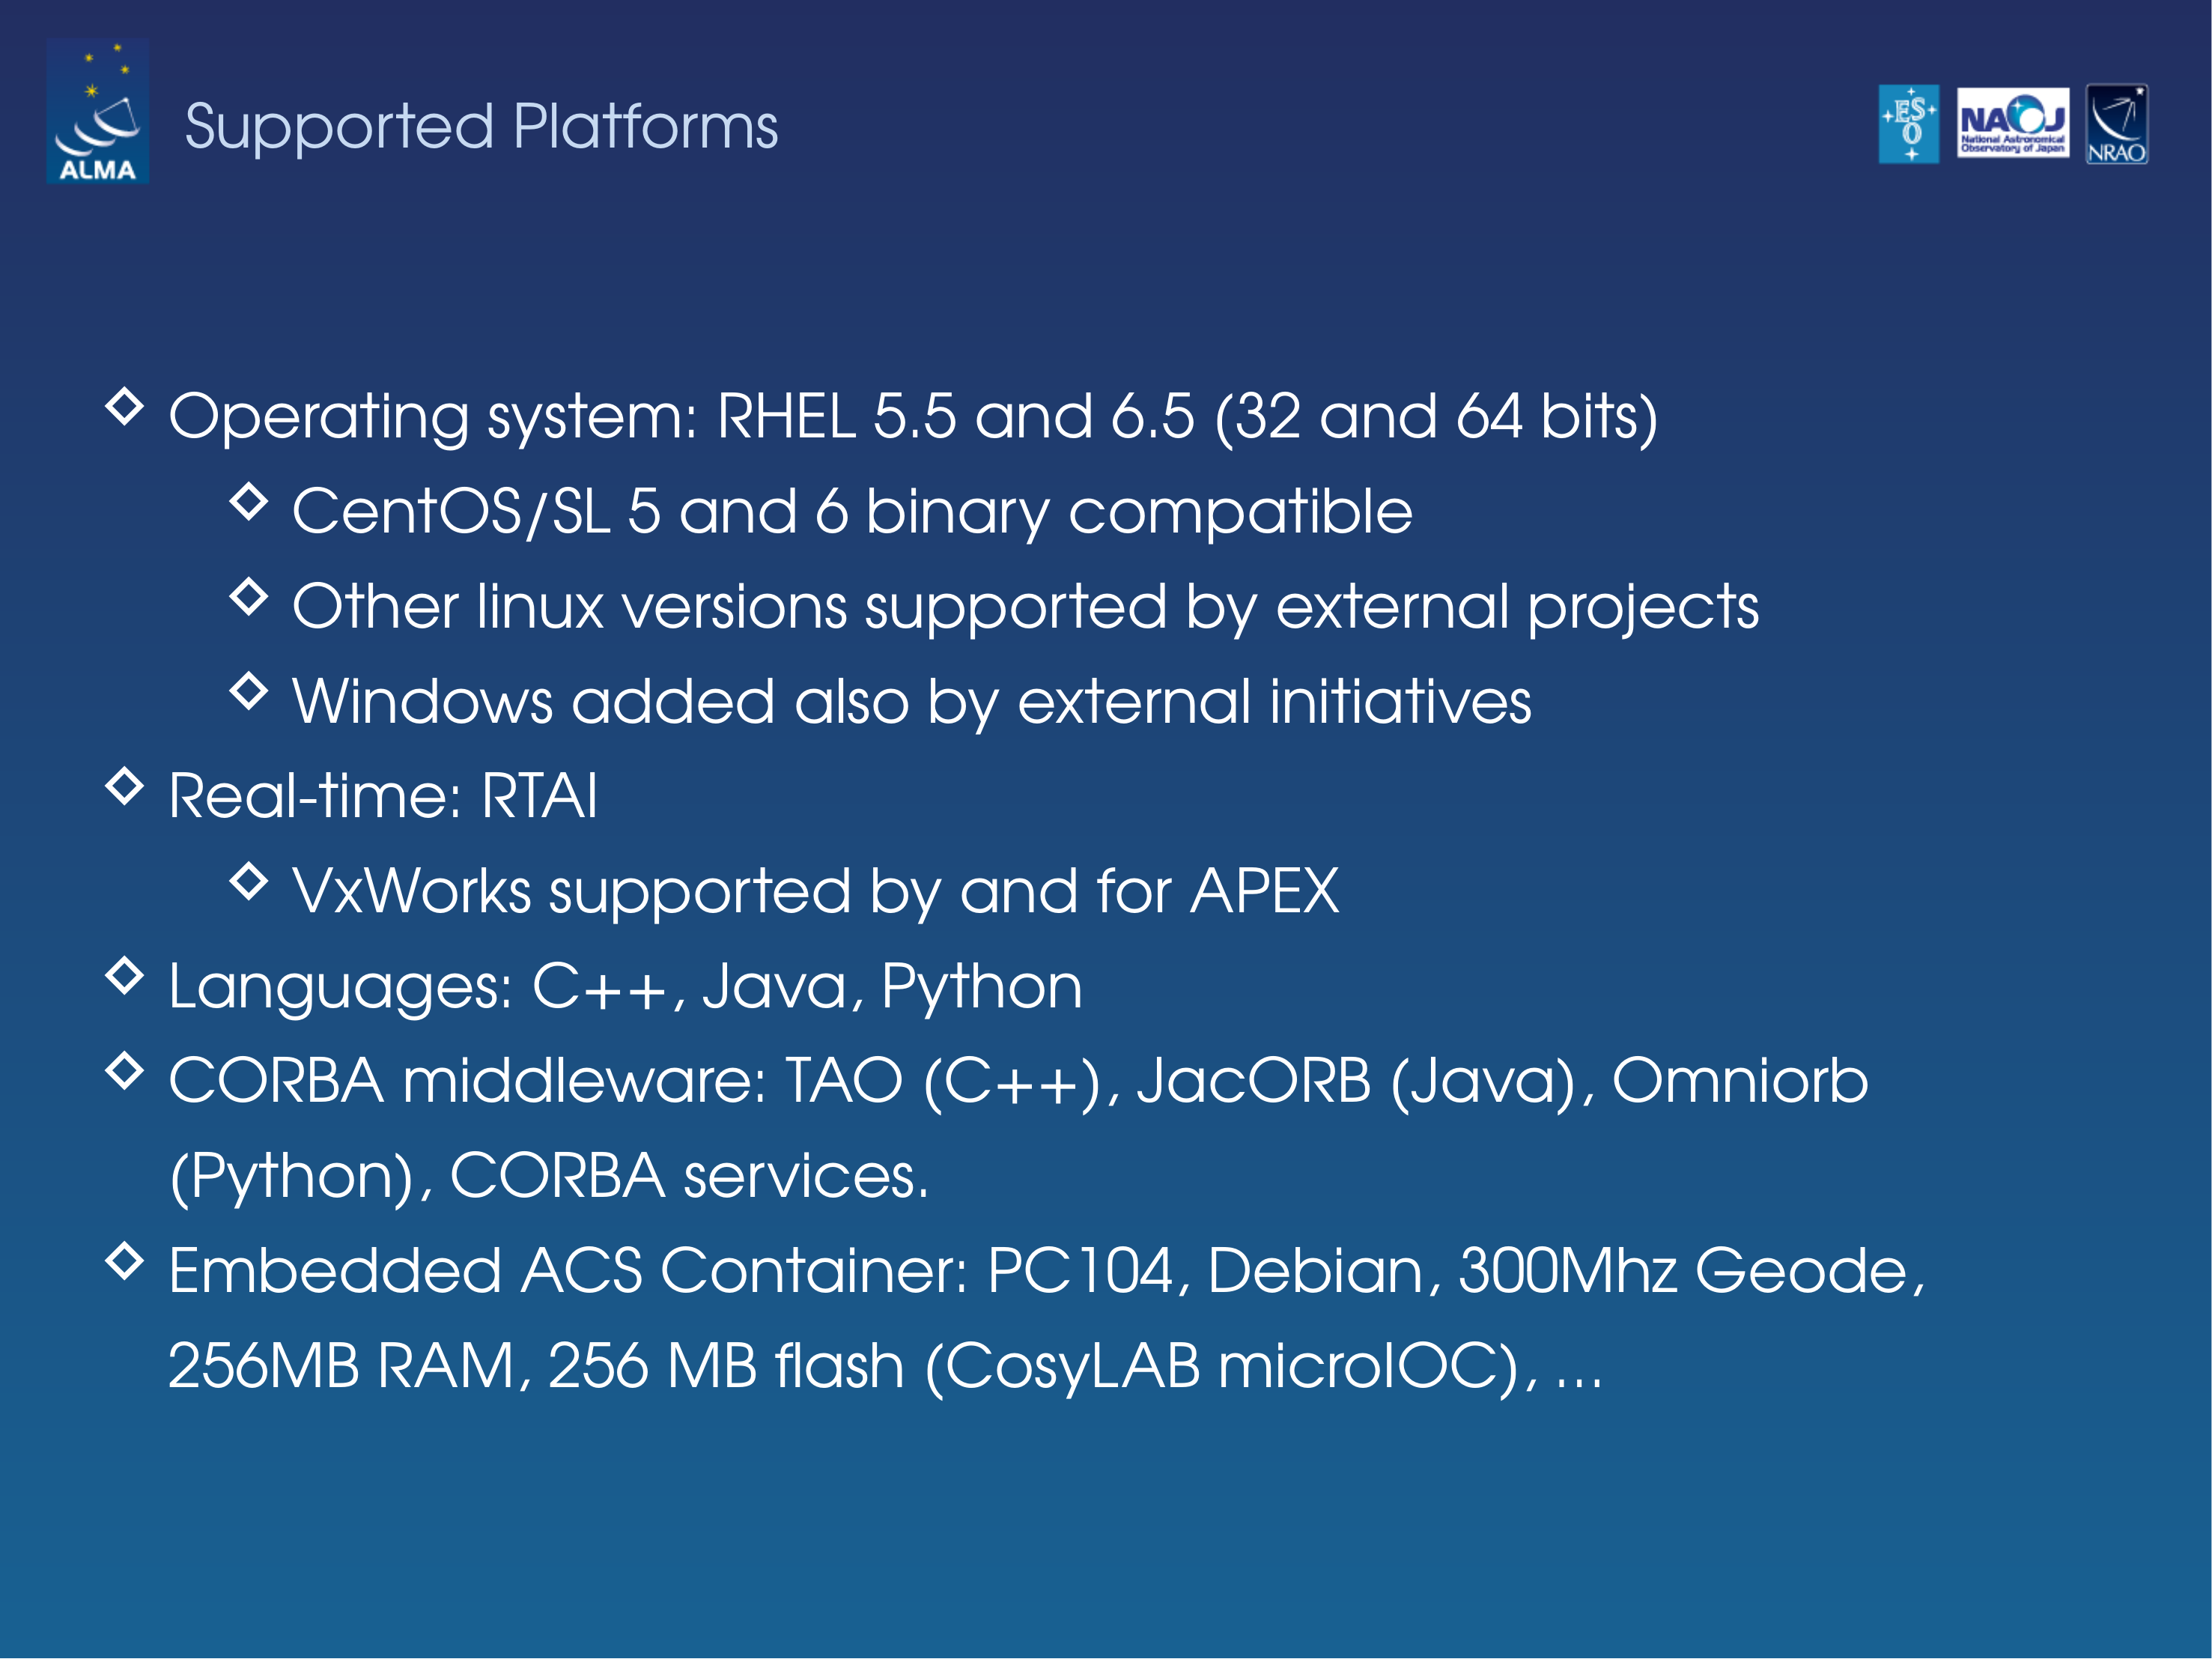

# Supported Platforms
Operating system: RHEL 5.5 and 6.5 (32 and 64 bits)
CentOS/SL 5 and 6 binary compatible
Other linux versions supported by external projects
Windows added also by external initiatives
Real-time: RTAI
VxWorks supported by and for APEX
Languages: C++, Java, Python
CORBA middleware: TAO (C++), JacORB (Java), Omniorb (Python), CORBA services.
Embedded ACS Container: PC104, Debian, 300Mhz Geode, 256MB RAM, 256 MB flash (CosyLAB microIOC), …